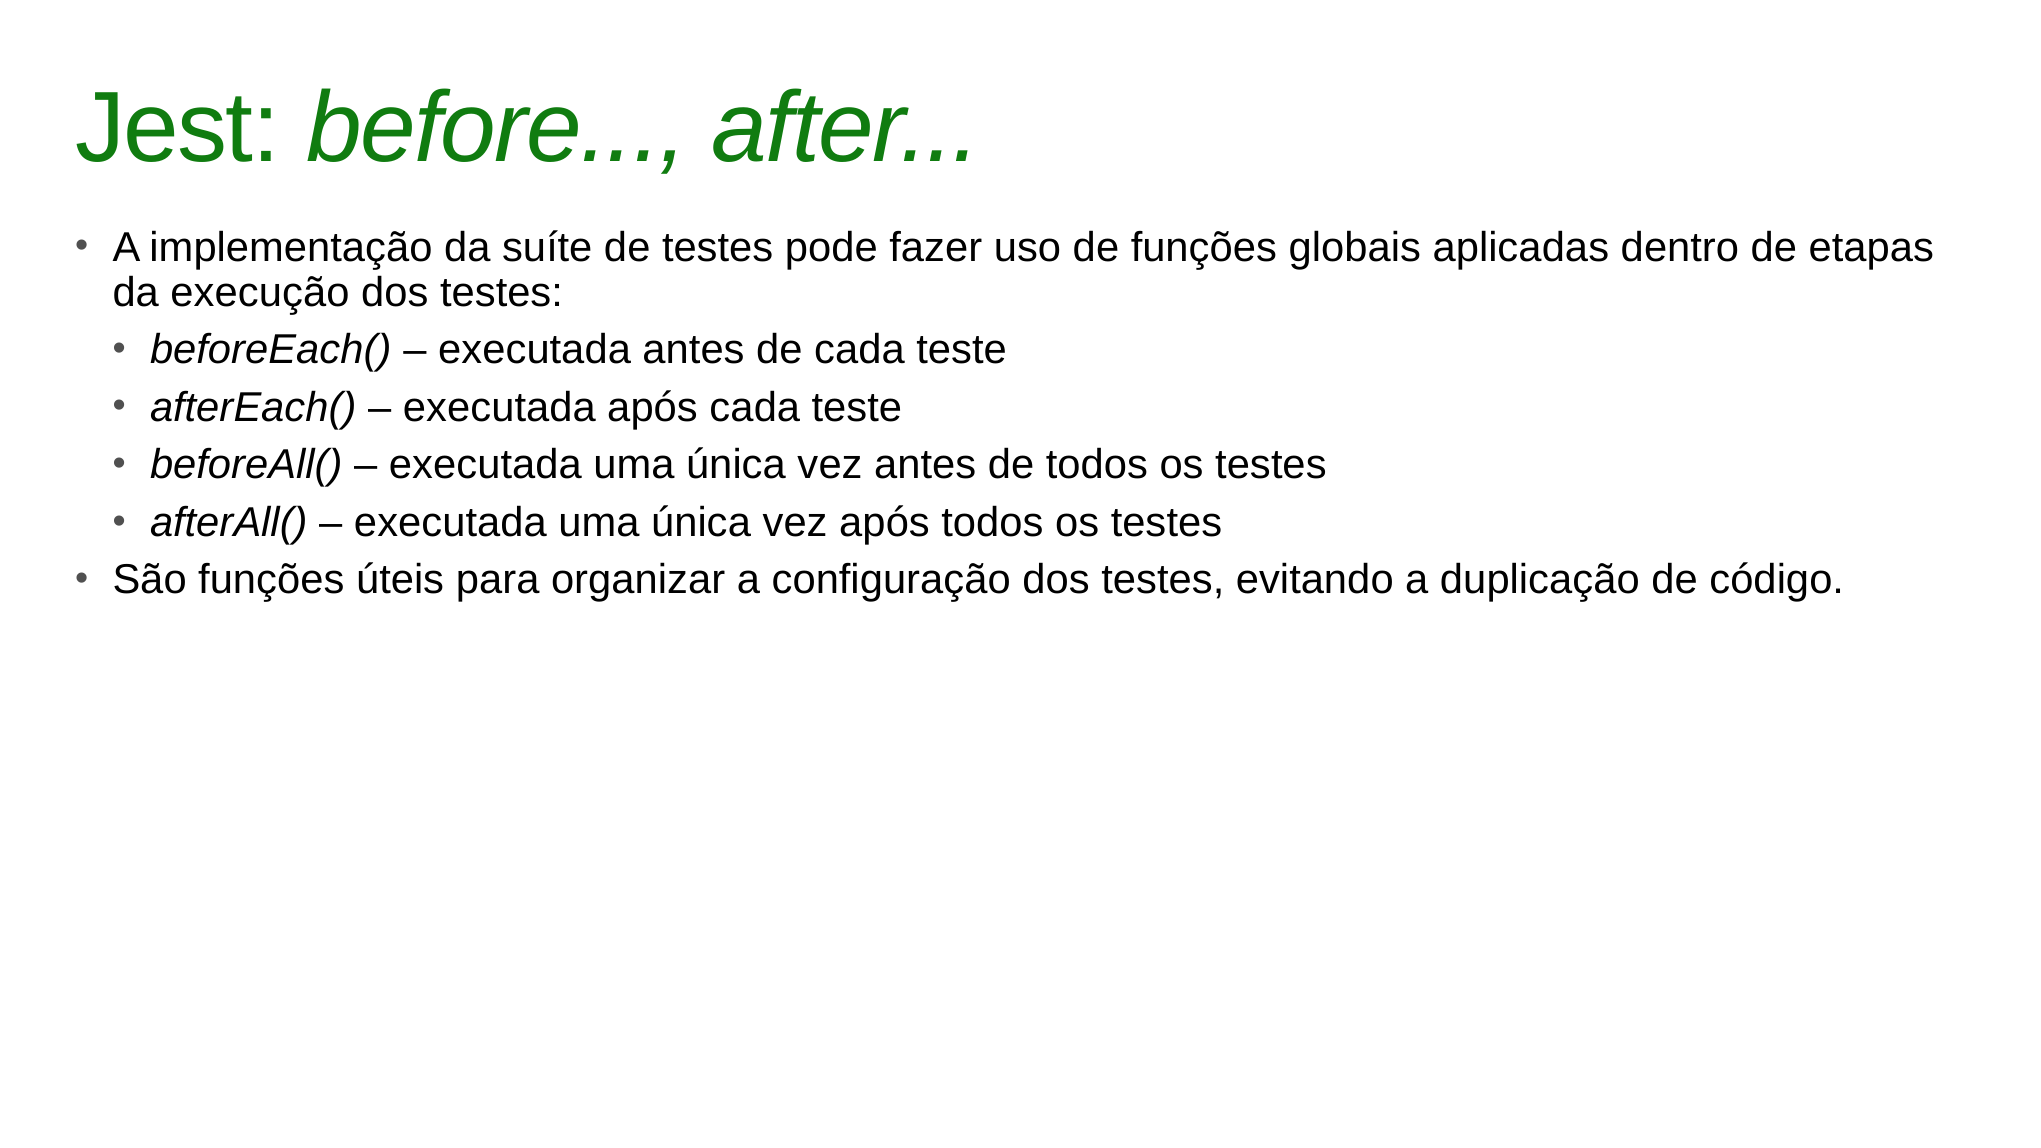

# Jest: before..., after...
A implementação da suíte de testes pode fazer uso de funções globais aplicadas dentro de etapas da execução dos testes:
beforeEach() – executada antes de cada teste
afterEach() – executada após cada teste
beforeAll() – executada uma única vez antes de todos os testes
afterAll() – executada uma única vez após todos os testes
São funções úteis para organizar a configuração dos testes, evitando a duplicação de código.